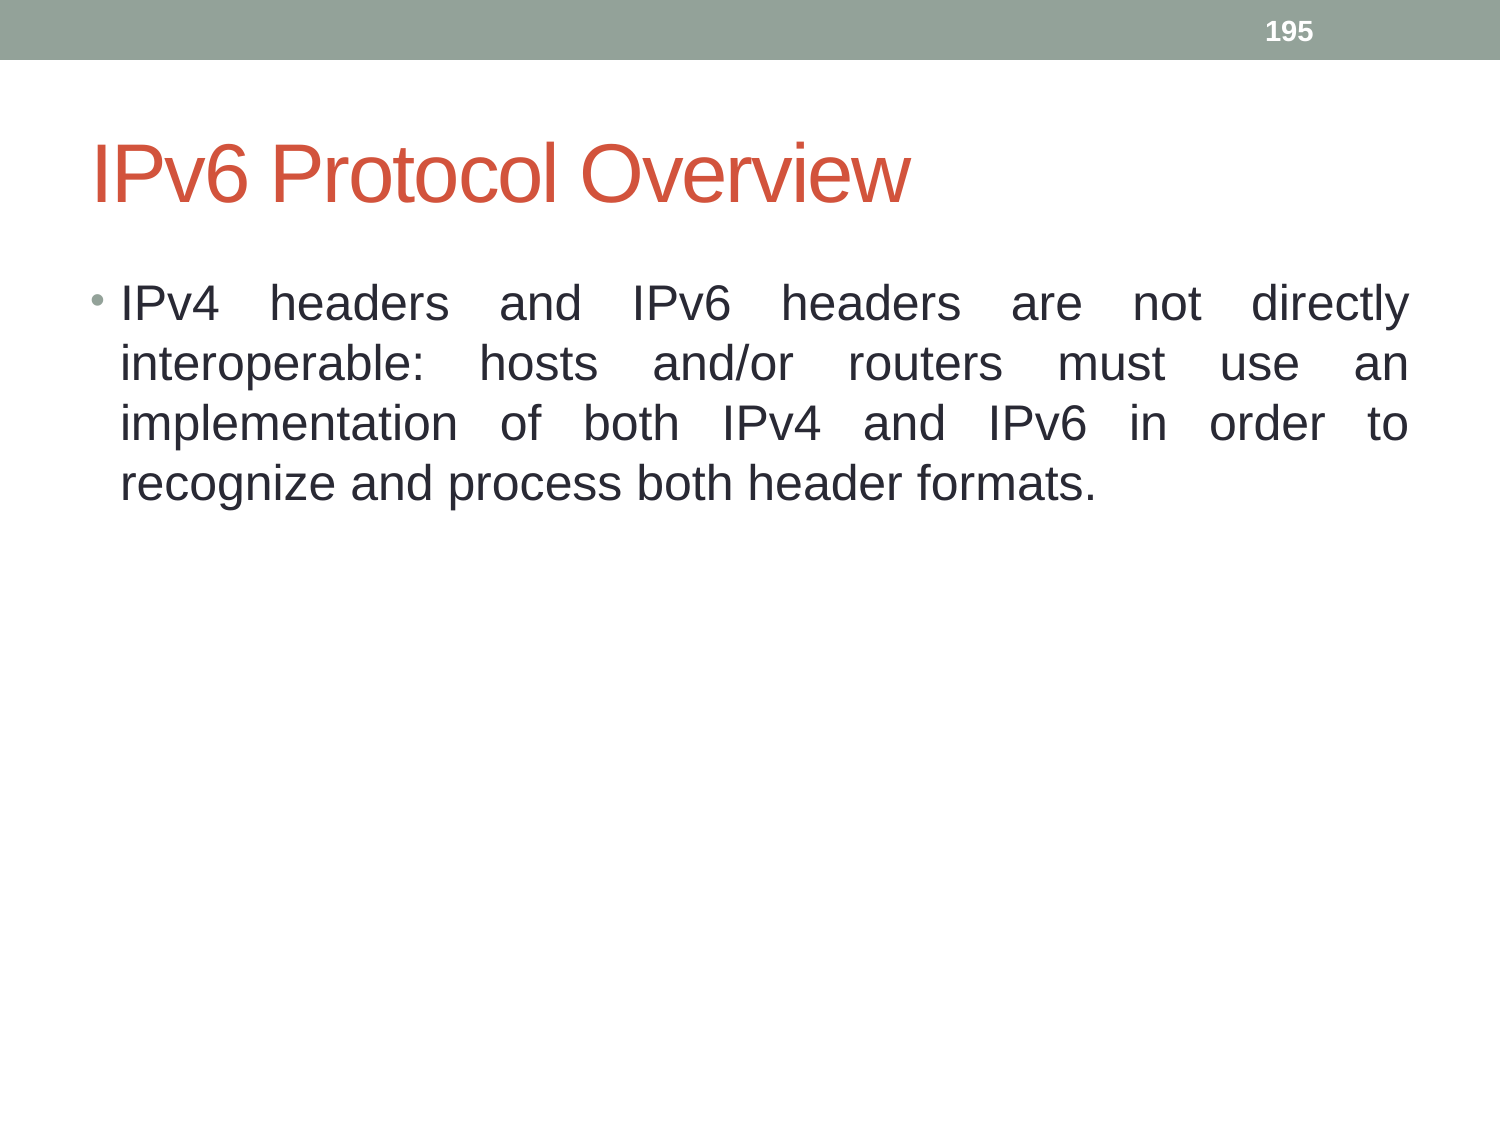

195
# IPv6 Protocol Overview
IPv4 headers and IPv6 headers are not directly interoperable: hosts and/or routers must use an implementation of both IPv4 and IPv6 in order to recognize and process both header formats.